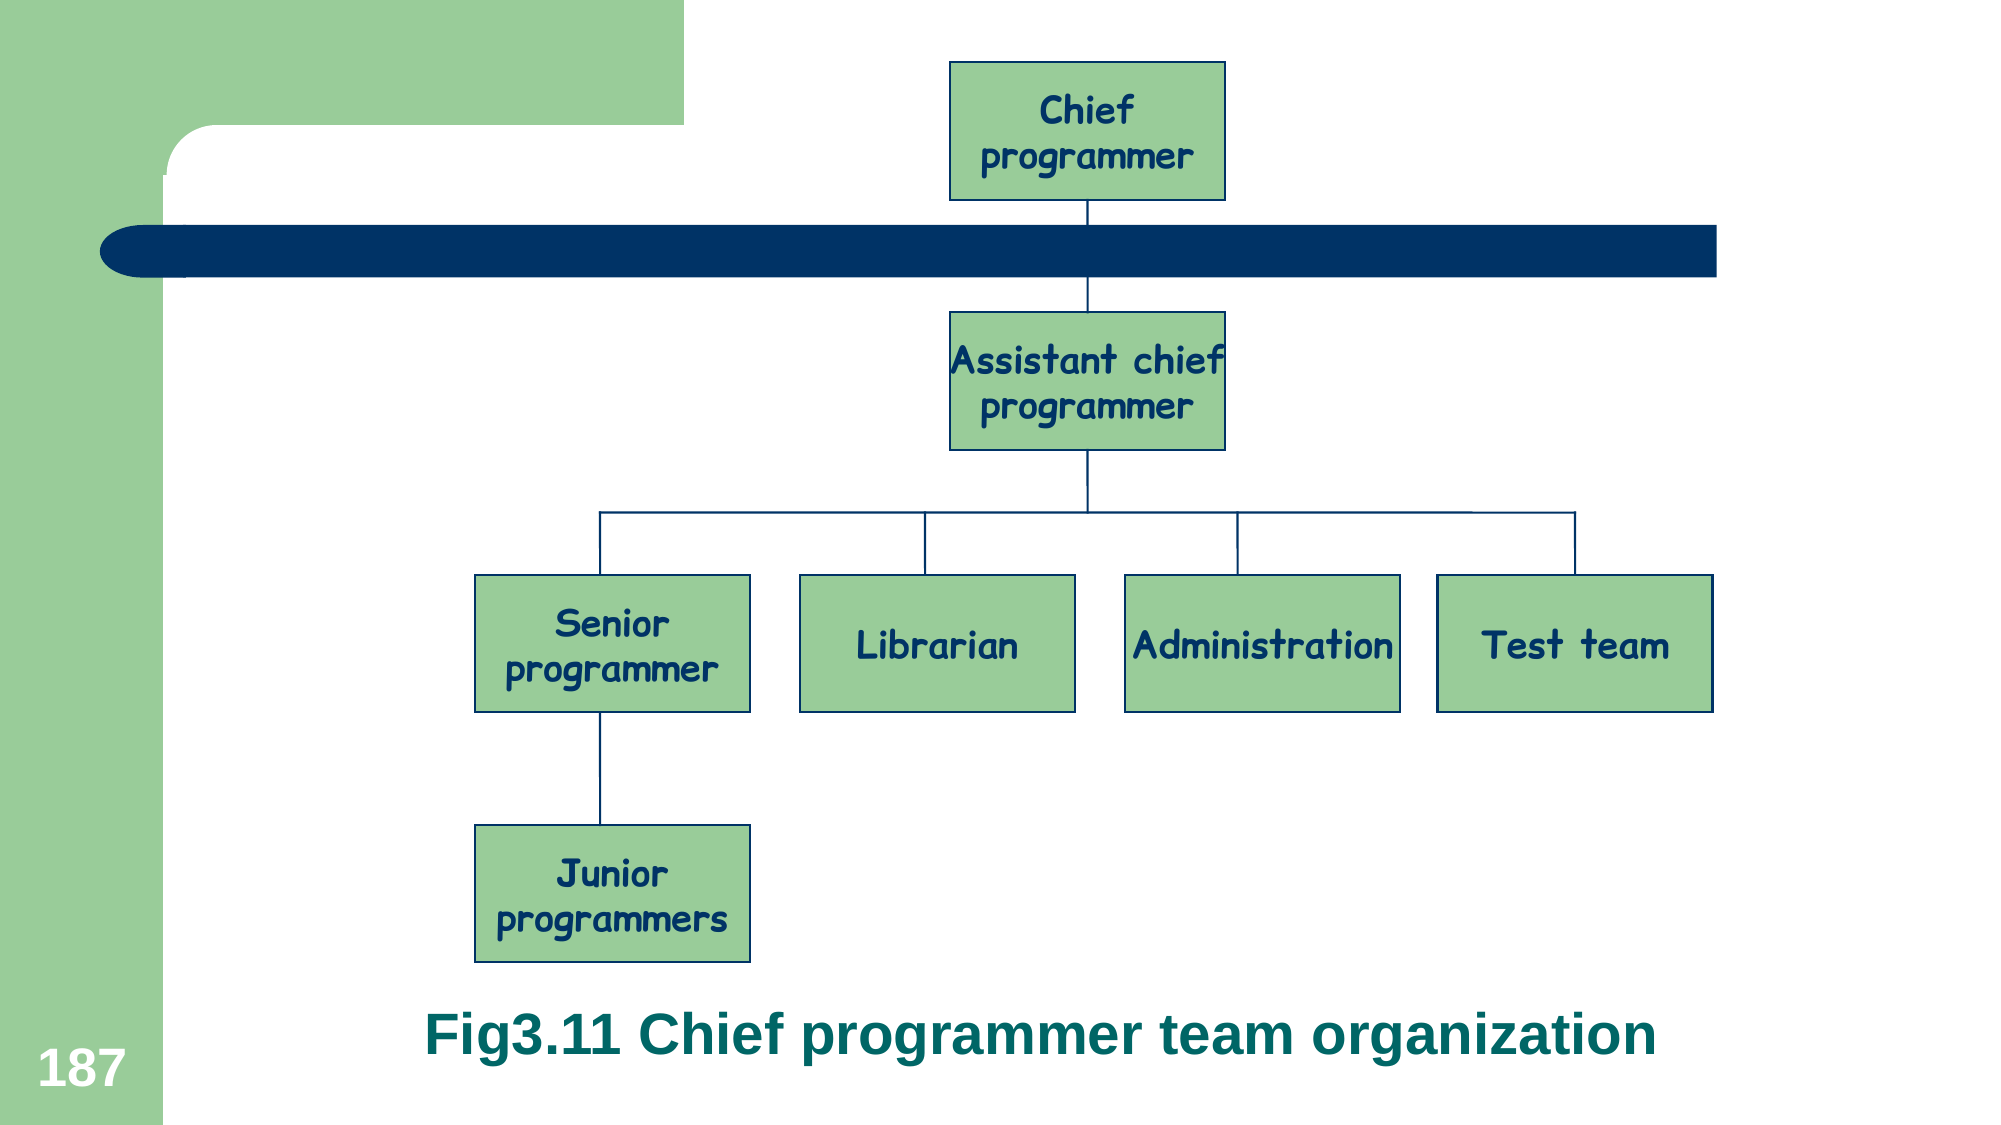

Chief
programmer

Assistant chief
programmer

Senior
programmer
Librarian
Administration
Test team

Junior
programmers
# Fig3.11 Chief programmer team organization
187